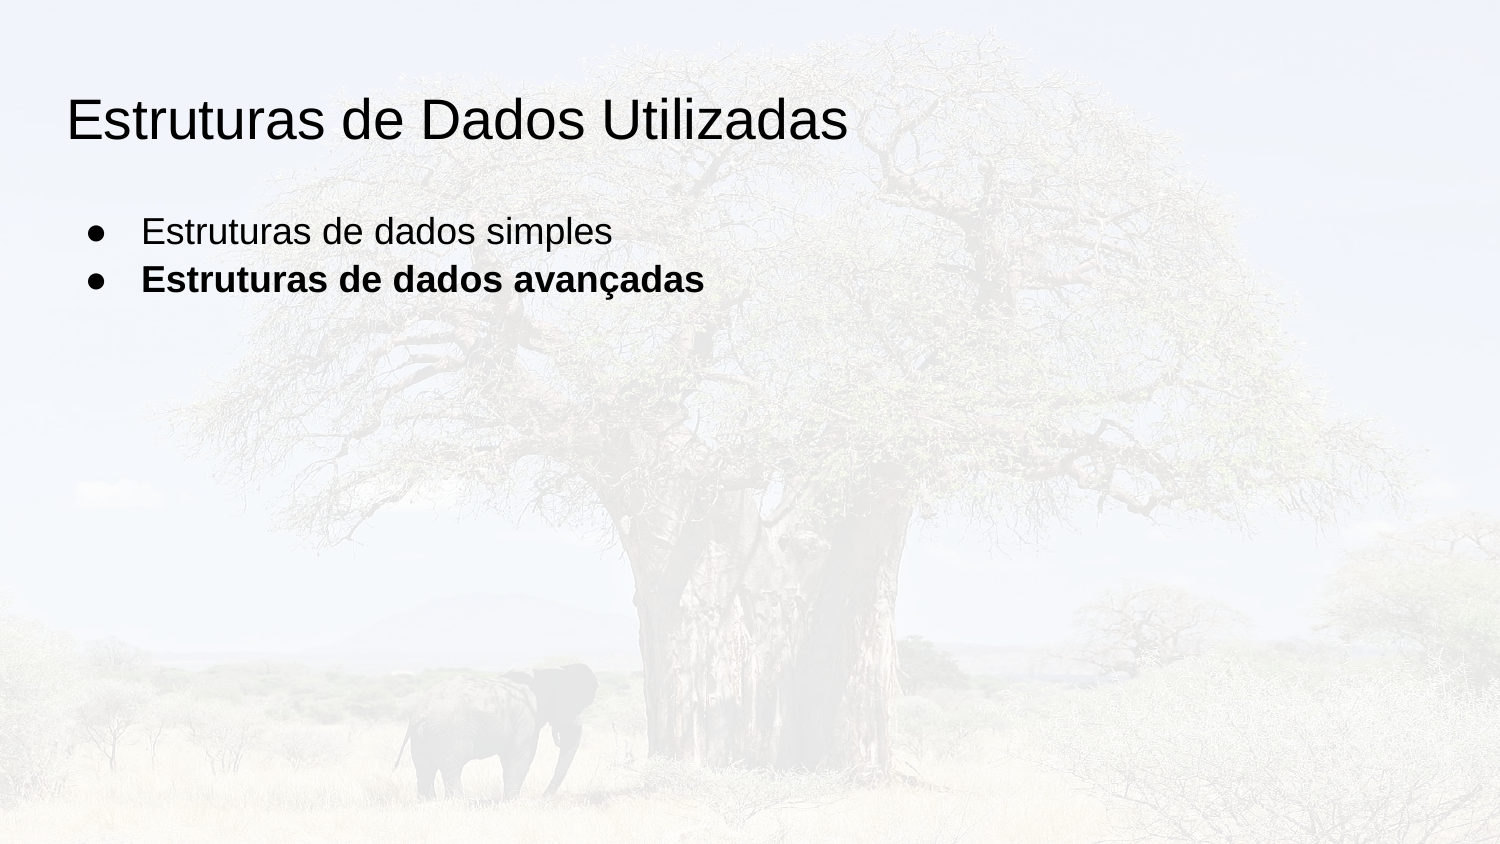

# Estruturas de Dados Utilizadas

Estruturas de dados simples
Estruturas de dados avançadas